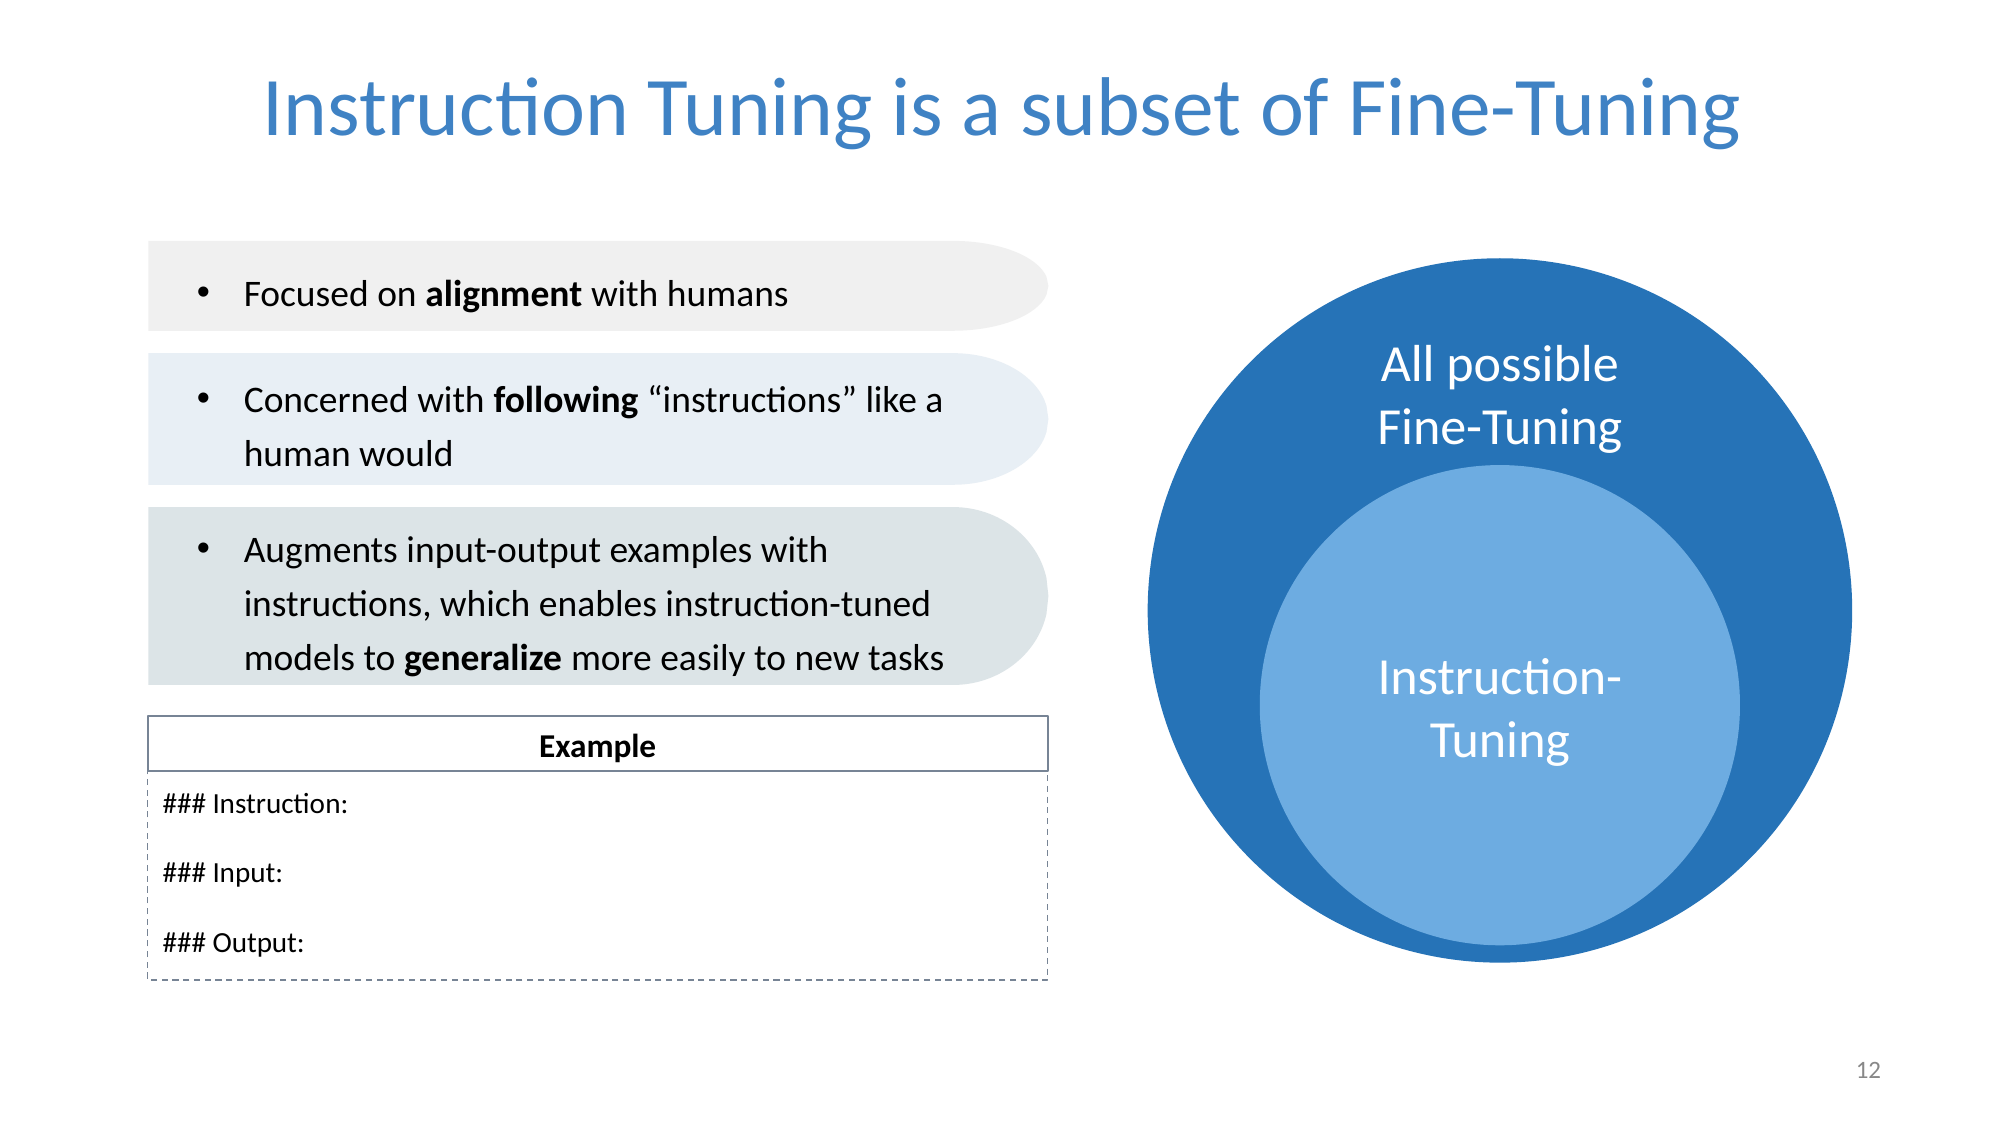

Instruction Tuning is a subset of Fine-Tuning

Focused on alignment with humans

Concerned with following “instructions” like a human would

Augments input-output examples with instructions, which enables instruction-tuned models to generalize more easily to new tasks
Example
### Instruction:

### Input:

### Output:

All possible Fine-Tuning

Instruction-Tuning
12